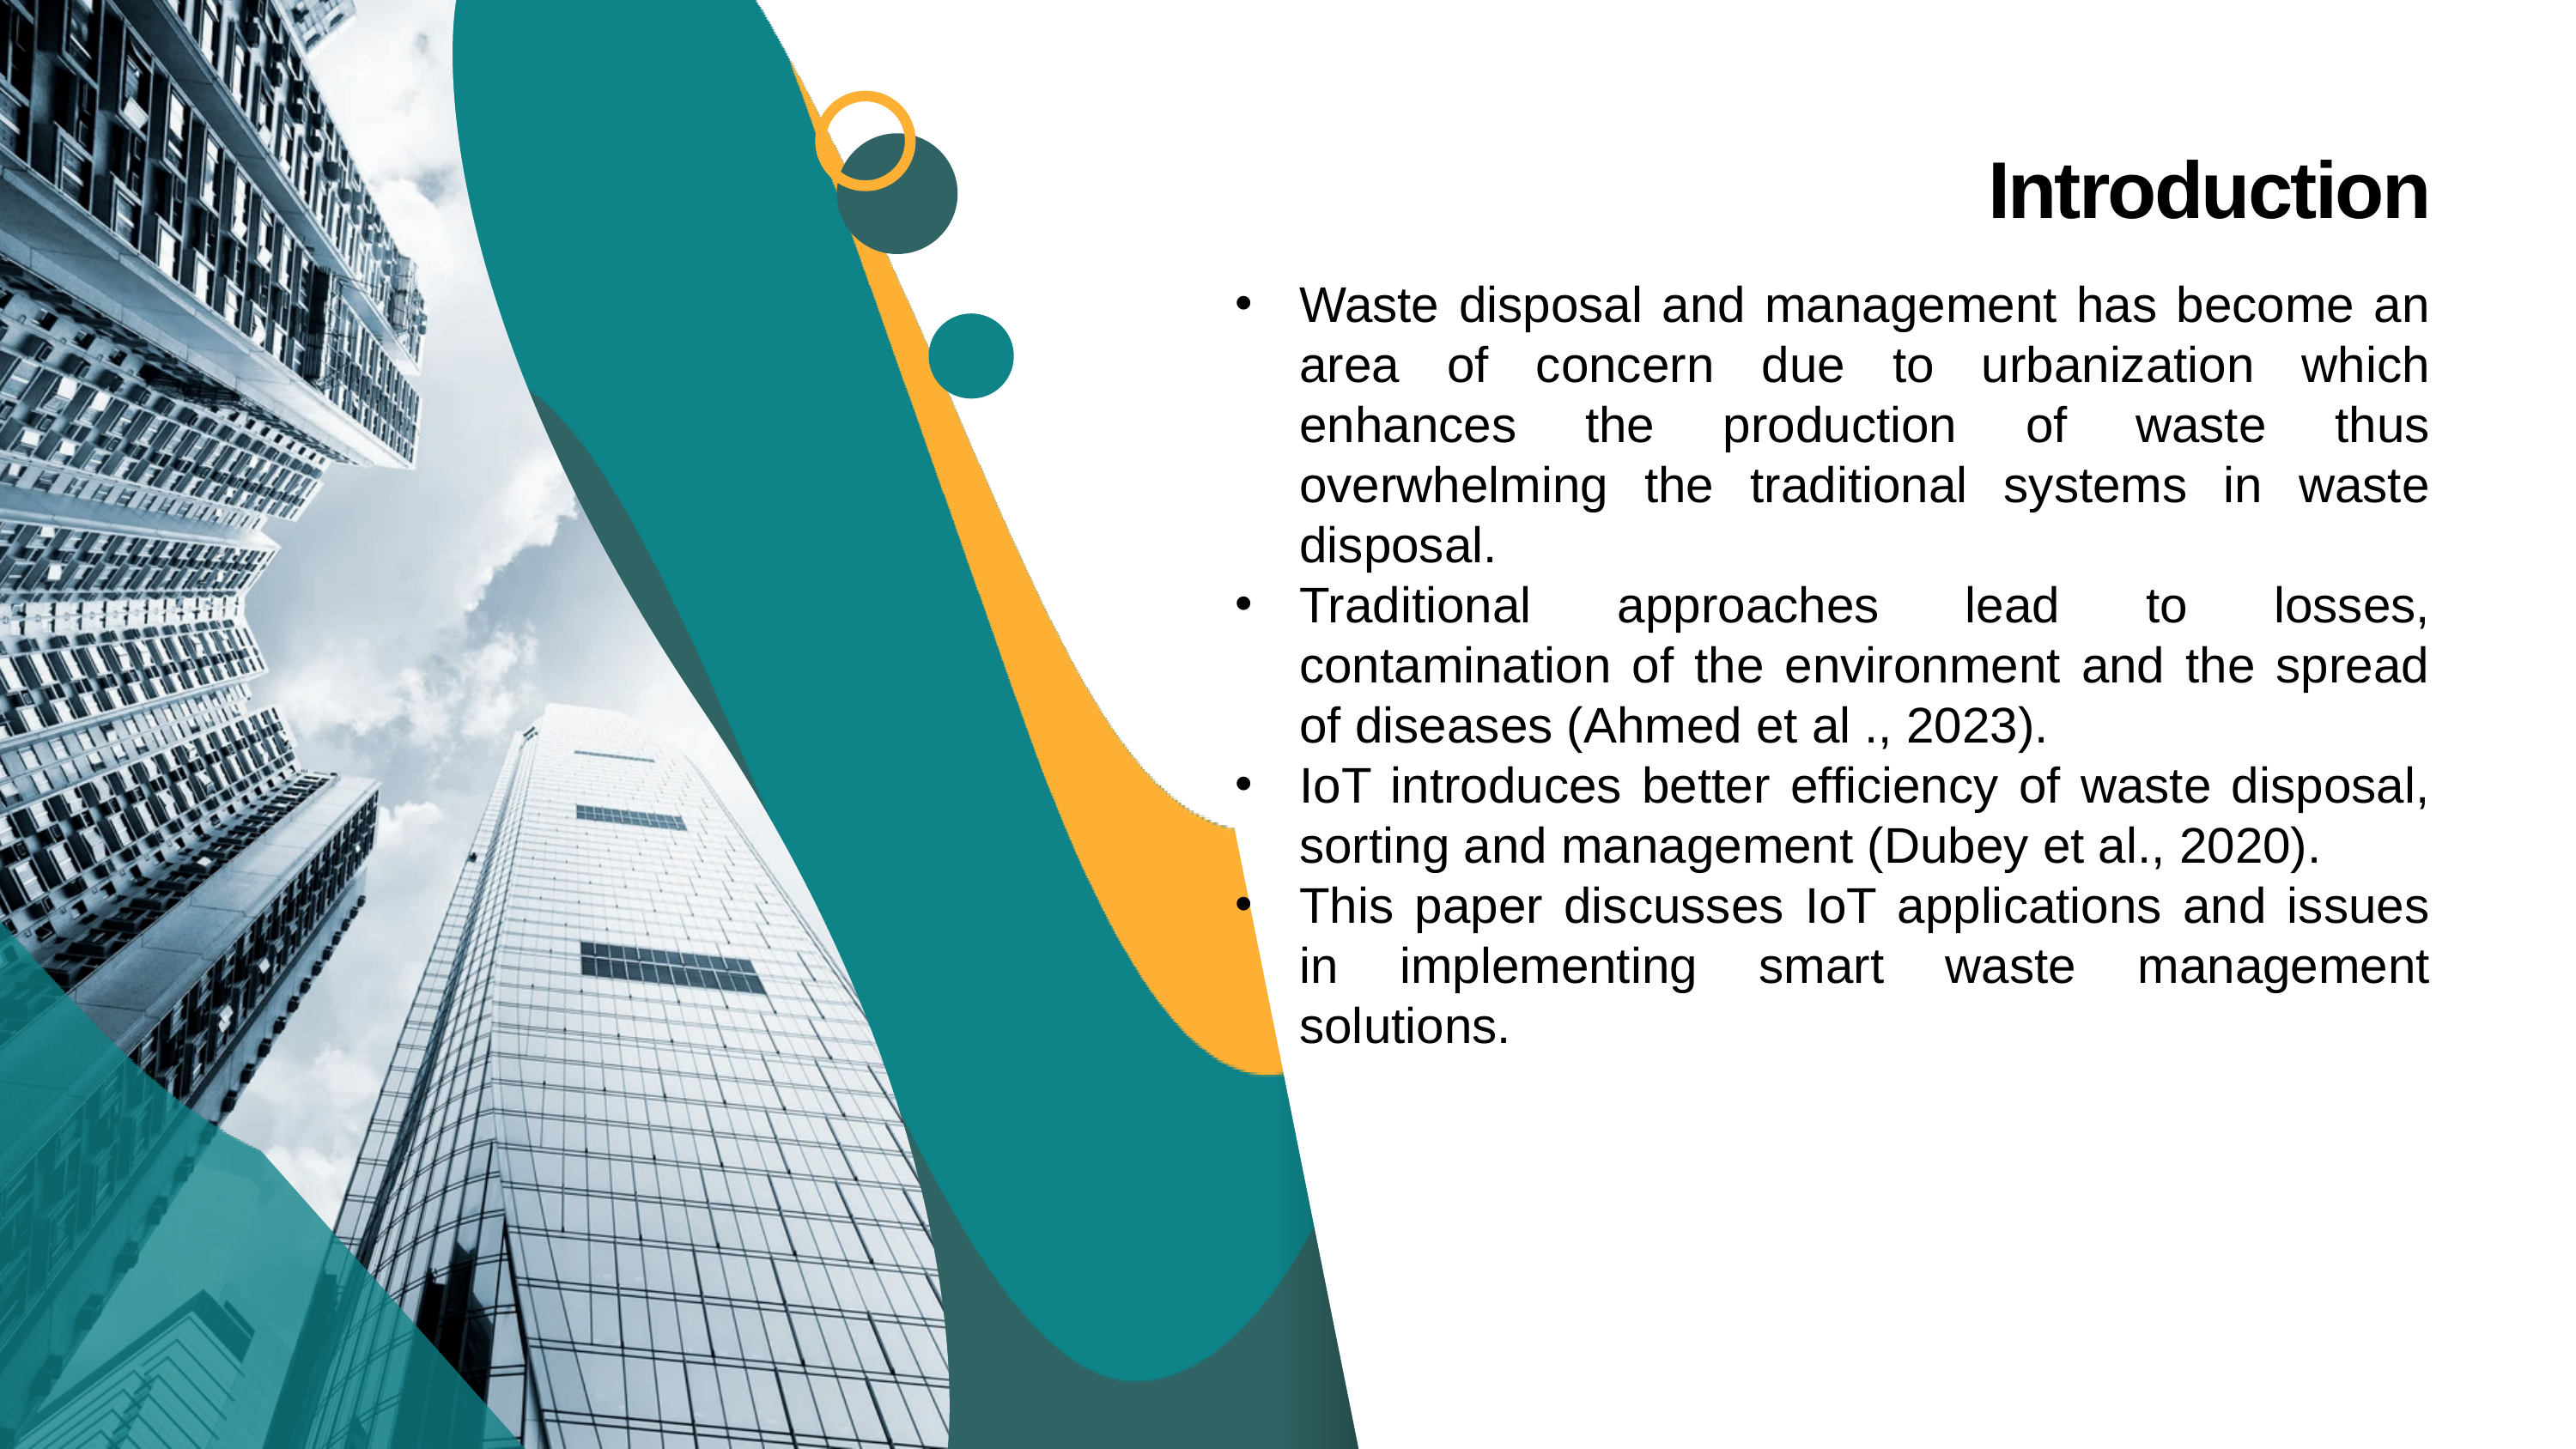

Introduction

Waste disposal and management has become an area of concern due to urbanization which enhances the production of waste thus overwhelming the traditional systems in waste disposal.
Traditional approaches lead to losses, contamination of the environment and the spread of diseases (Ahmed et al ., 2023).
IoT introduces better efficiency of waste disposal, sorting and management (Dubey et al., 2020).
This paper discusses IoT applications and issues in implementing smart waste management solutions.